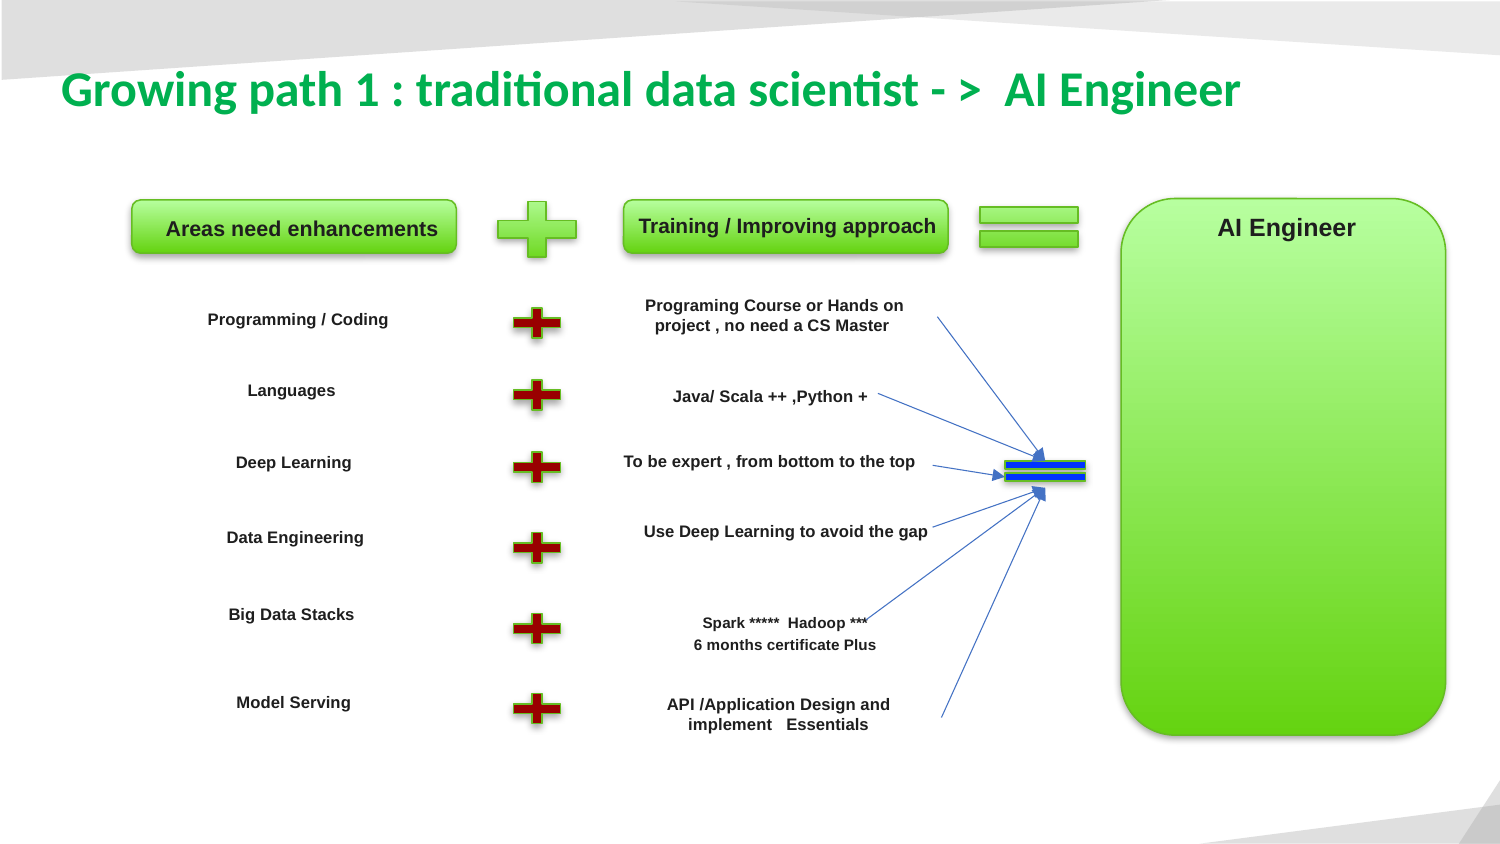

Growing path 1 : traditional data scientist - >  AI Engineer

AI Engineer
Training / Improving approach
Areas need enhancements
Programing Course or Hands on project , no need a CS Master
Programming / Coding

Languages

Java/ Scala ++ ,Python +
To be expert , from bottom to the top
Deep Learning

Use Deep Learning to avoid the gap
Data Engineering

Big Data Stacks
Spark *****  Hadoop ***
6 months certificate Plus

Model Serving
API /Application Design and implement   Essentials